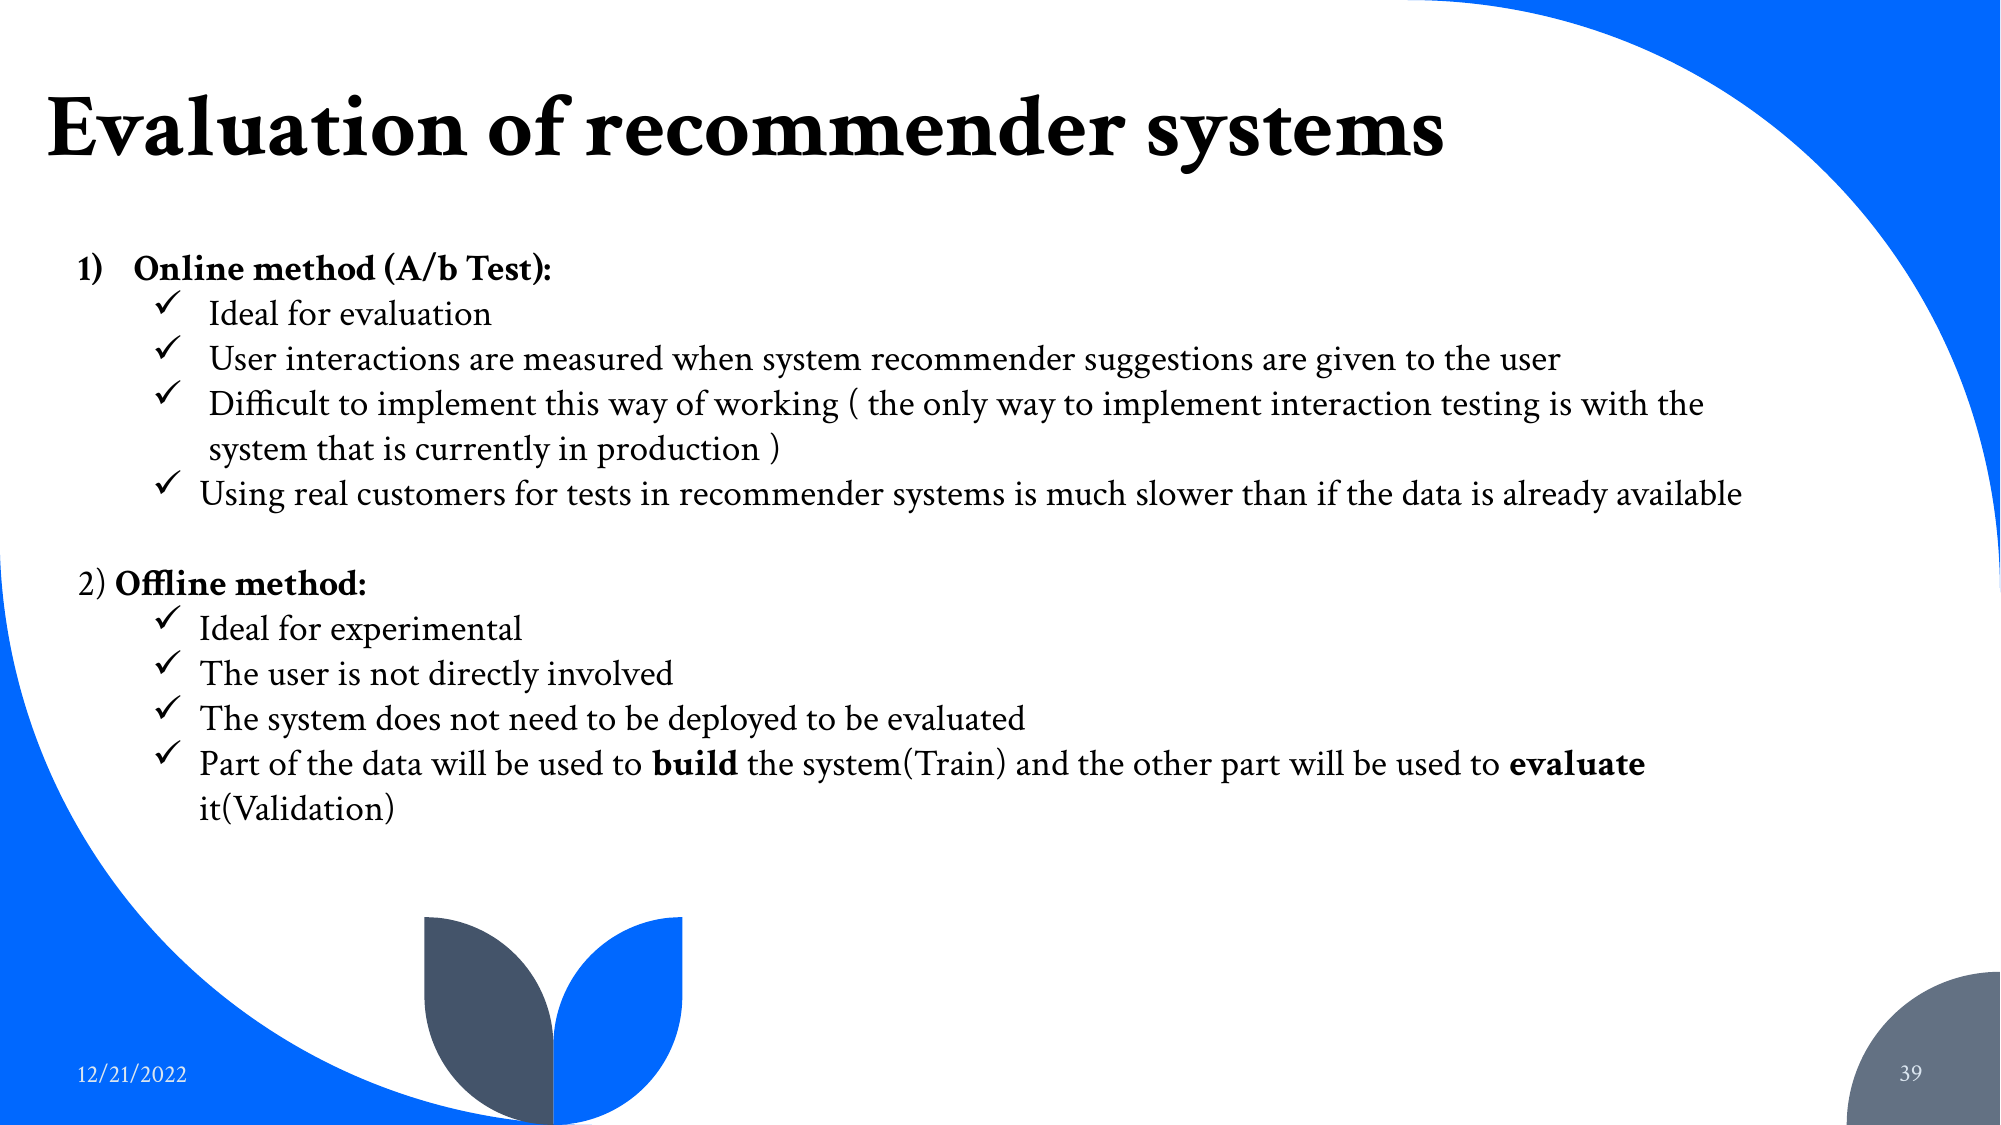

# Evaluation of recommender systems
Online method (A/b Test):
Ideal for evaluation
User interactions are measured when system recommender suggestions are given to the user
Difficult to implement this way of working ( the only way to implement interaction testing is with the system that is currently in production )
Using real customers for tests in recommender systems is much slower than if the data is already available

2) Offline method:
Ideal for experimental
The user is not directly involved
The system does not need to be deployed to be evaluated
Part of the data will be used to build the system(Train) and the other part will be used to evaluate it(Validation)
12/21/2022
39